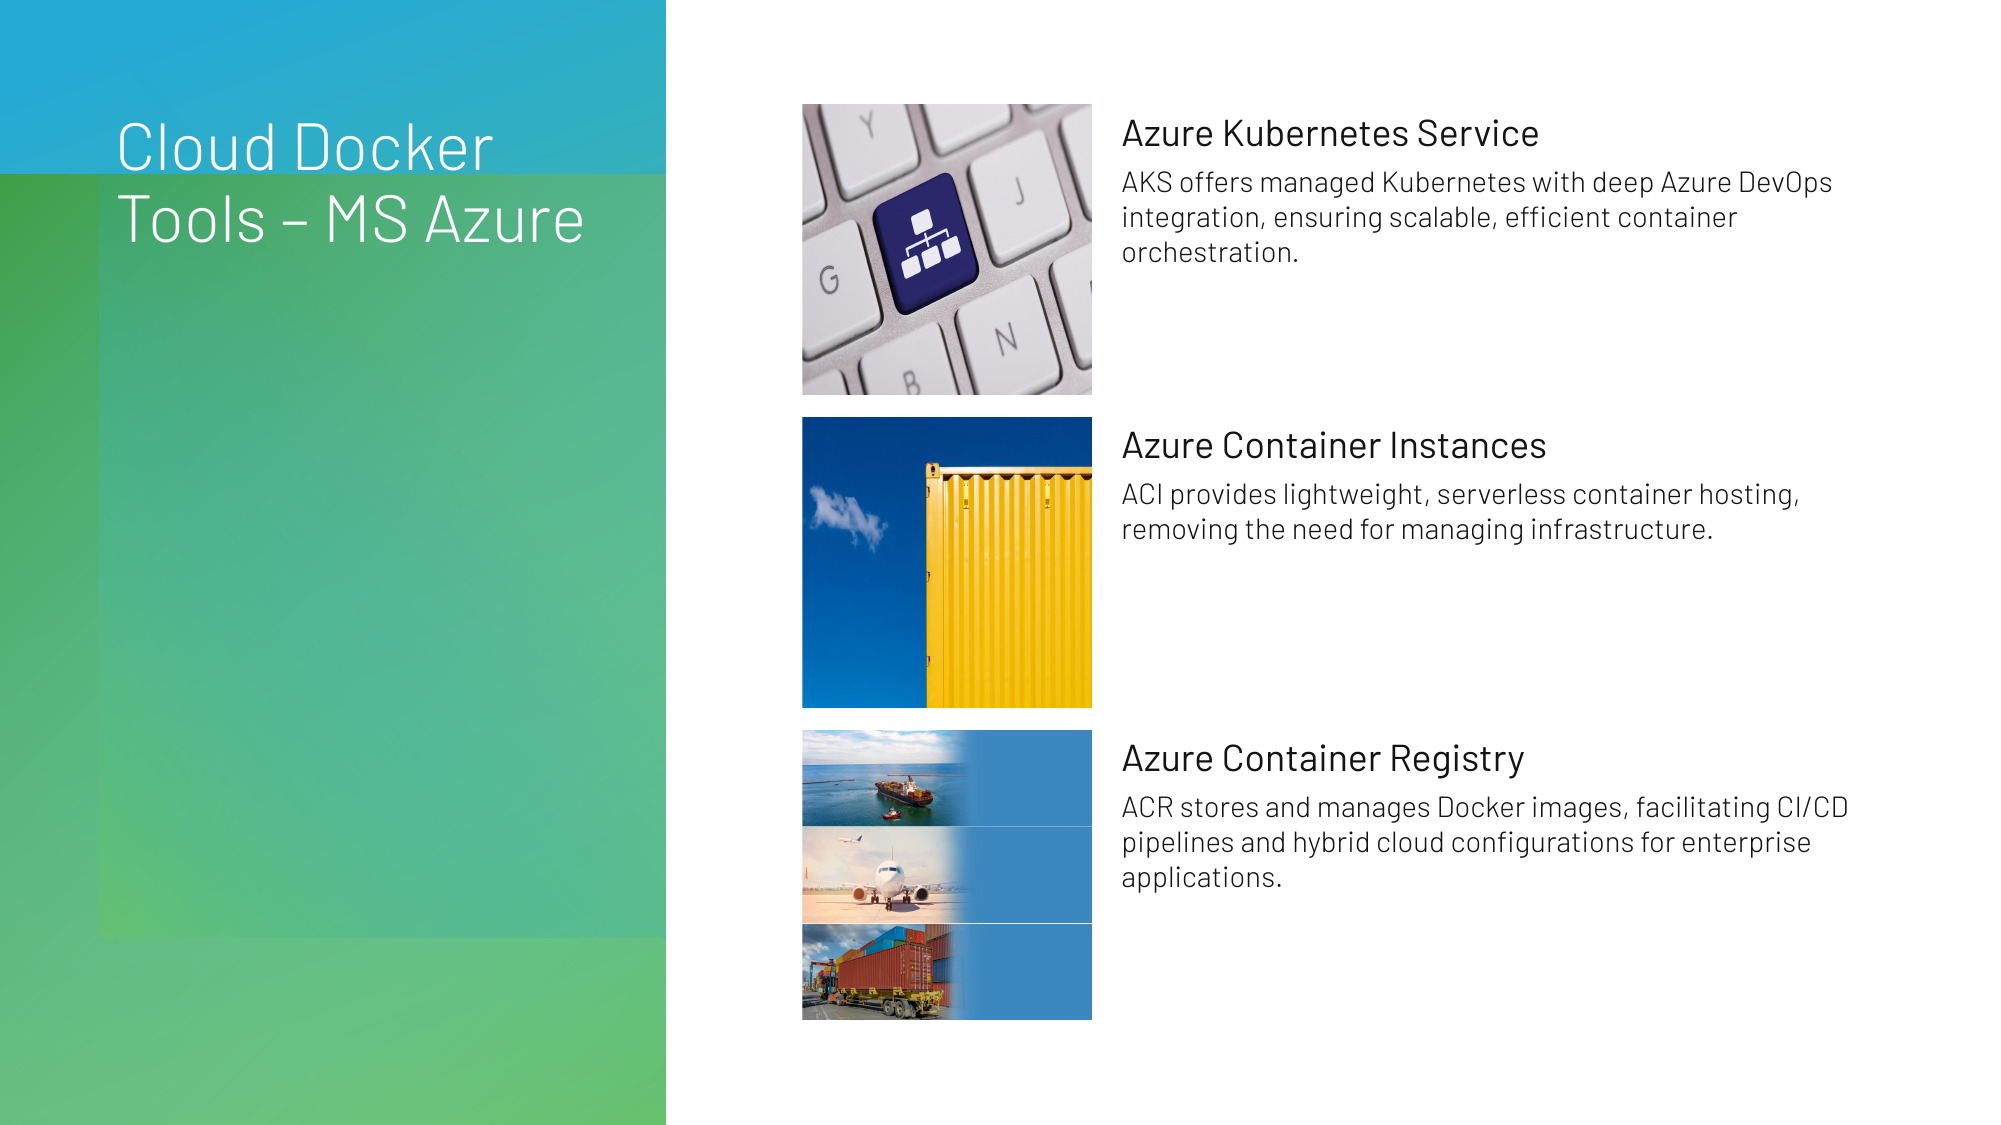

# Cloud Docker Tools – MS Azure
Azure Kubernetes Service
AKS offers managed Kubernetes with deep Azure DevOps integration, ensuring scalable, efficient container orchestration.
Azure Container Instances
ACI provides lightweight, serverless container hosting, removing the need for managing infrastructure.
Azure Container Registry
ACR stores and manages Docker images, facilitating CI/CD pipelines and hybrid cloud configurations for enterprise applications.